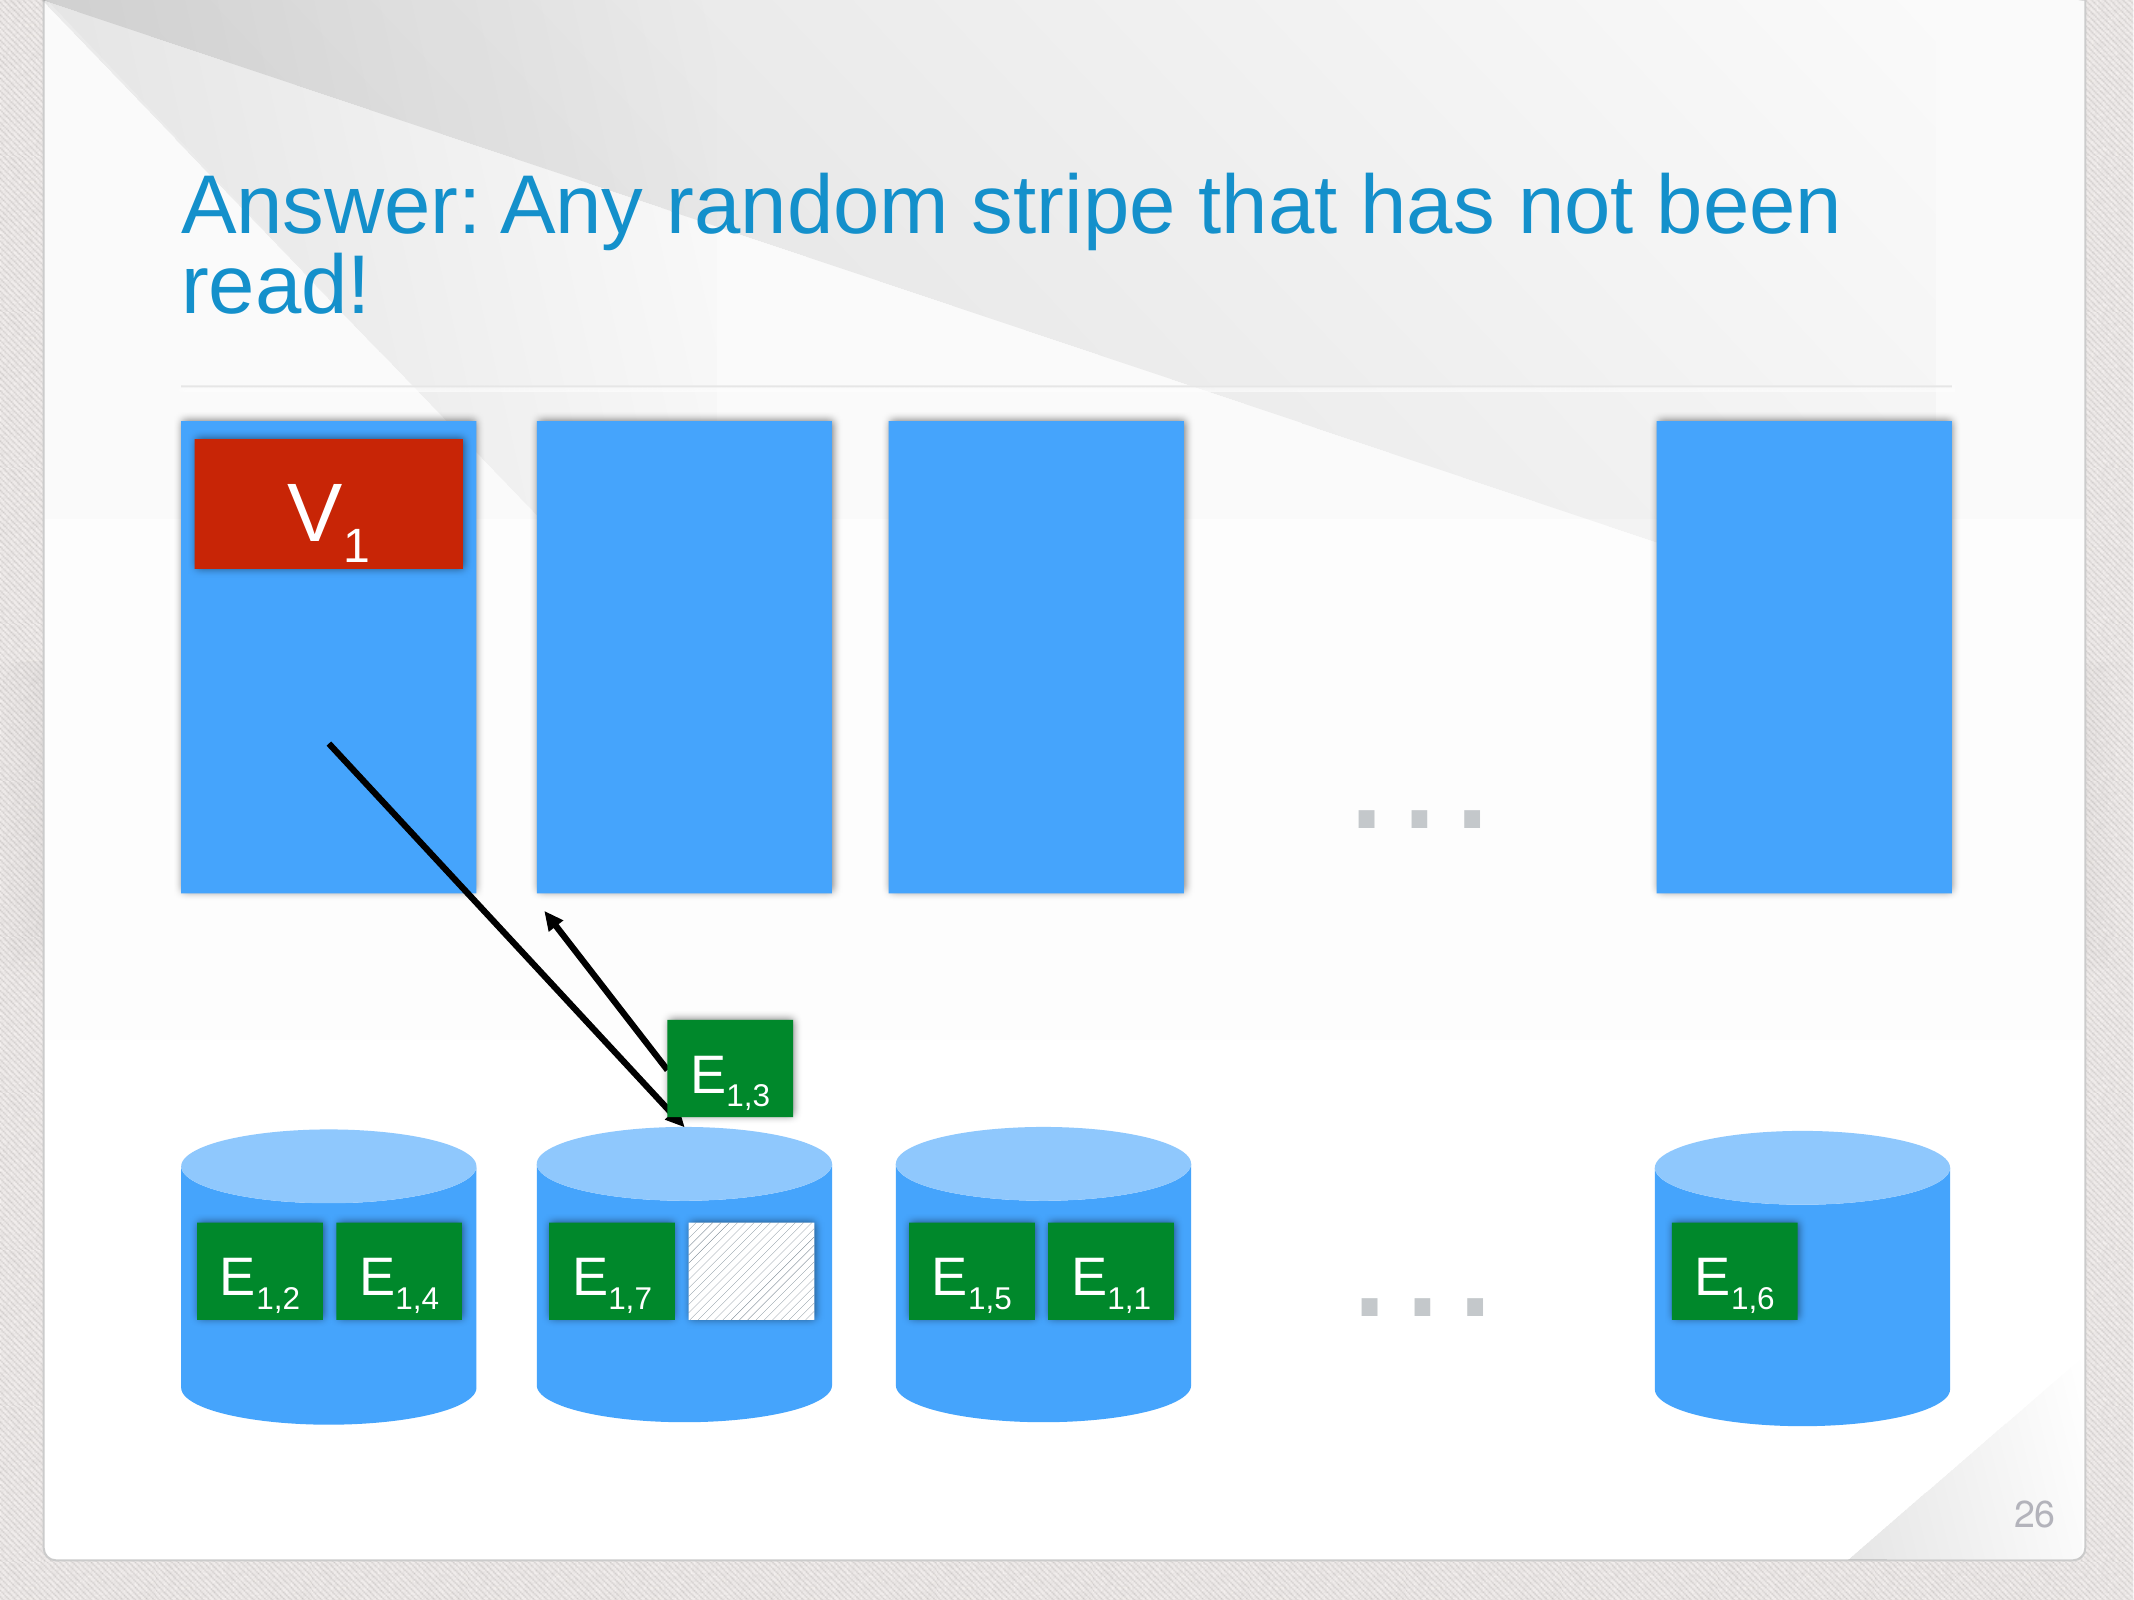

# Answer: Any random stripe that has not been read!

V1
…
E1,3
…

E1,2
E1,4
E1,7

E1,5
E1,1
E1,6
26